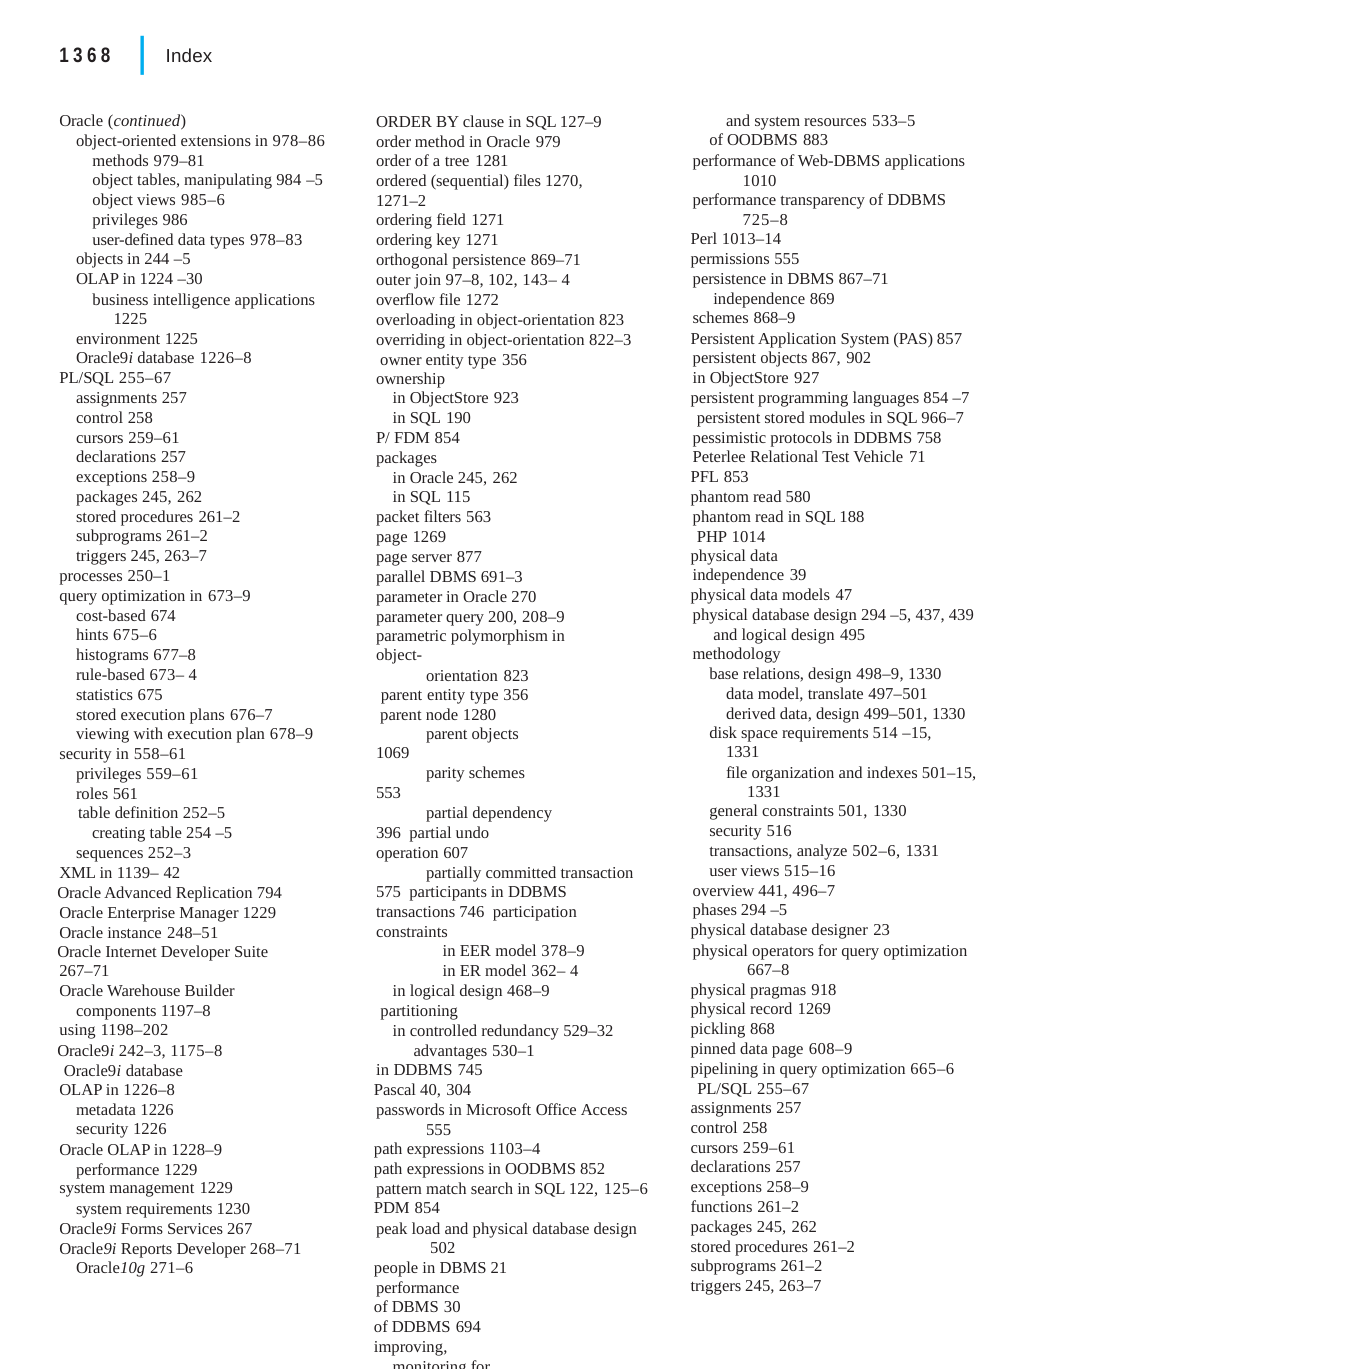

|
1368	Index
and system resources 533–5
of OODBMS 883
performance of Web-DBMS applications  1010
performance transparency of DDBMS  725–8
Perl 1013–14
permissions 555
persistence in DBMS 867–71  independence 869
schemes 868–9
Persistent Application System (PAS) 857  persistent objects 867, 902
in ObjectStore 927
persistent programming languages 854 –7  persistent stored modules in SQL 966–7  pessimistic protocols in DDBMS 758  Peterlee Relational Test Vehicle 71
PFL 853
phantom read 580  phantom read in SQL 188  PHP 1014
physical data independence 39
physical data models 47
physical database design 294 –5, 437, 439  and logical design 495
methodology
base relations, design 498–9, 1330  data model, translate 497–501  derived data, design 499–501, 1330
disk space requirements 514 –15, 1331
file organization and indexes 501–15,  1331
general constraints 501, 1330
security 516
transactions, analyze 502–6, 1331
user views 515–16
overview 441, 496–7
phases 294 –5
physical database designer 23
physical operators for query optimization  667–8
physical pragmas 918
physical record 1269
pickling 868
pinned data page 608–9
pipelining in query optimization 665–6  PL/SQL 255–67
assignments 257
control 258
cursors 259–61
declarations 257
exceptions 258–9
functions 261–2
packages 245, 262
stored procedures 261–2
subprograms 261–2
triggers 245, 263–7
Oracle (continued)
object-oriented extensions in 978–86
methods 979–81
object tables, manipulating 984 –5
object views 985–6
privileges 986
user-defined data types 978–83
objects in 244 –5
OLAP in 1224 –30
business intelligence applications  1225
environment 1225
Oracle9i database 1226–8
PL/SQL 255–67
assignments 257
control 258
cursors 259–61
declarations 257
exceptions 258–9
packages 245, 262
stored procedures 261–2
subprograms 261–2
triggers 245, 263–7
processes 250–1
query optimization in 673–9
cost-based 674
hints 675–6
histograms 677–8
rule-based 673– 4
statistics 675
stored execution plans 676–7
viewing with execution plan 678–9
security in 558–61
privileges 559–61
roles 561
table definition 252–5
creating table 254 –5
sequences 252–3
XML in 1139– 42
Oracle Advanced Replication 794  Oracle Enterprise Manager 1229  Oracle instance 248–51
Oracle Internet Developer Suite 267–71
Oracle Warehouse Builder  components 1197–8
using 1198–202
Oracle9i 242–3, 1175–8  Oracle9i database
OLAP in 1226–8
metadata 1226
security 1226
Oracle OLAP in 1228–9  performance 1229
system management 1229
system requirements 1230  Oracle9i Forms Services 267  Oracle9i Reports Developer 268–71
Oracle10g 271–6
ORDER BY clause in SQL 127–9  order method in Oracle 979
order of a tree 1281
ordered (sequential) files 1270, 1271–2
ordering field 1271
ordering key 1271
orthogonal persistence 869–71
outer join 97–8, 102, 143– 4
overflow file 1272
overloading in object-orientation 823  overriding in object-orientation 822–3  owner entity type 356
ownership
in ObjectStore 923
in SQL 190
P/ FDM 854
packages
in Oracle 245, 262
in SQL 115
packet filters 563
page 1269
page server 877
parallel DBMS 691–3  parameter in Oracle 270  parameter query 200, 208–9
parametric polymorphism in object-
orientation 823  parent entity type 356  parent node 1280
parent objects 1069
parity schemes 553
partial dependency 396  partial undo operation 607
partially committed transaction 575  participants in DDBMS transactions 746  participation constraints
in EER model 378–9
in ER model 362– 4
in logical design 468–9  partitioning
in controlled redundancy 529–32  advantages 530–1
in DDBMS 745
Pascal 40, 304
passwords in Microsoft Office Access  555
path expressions 1103–4
path expressions in OODBMS 852  pattern match search in SQL 122, 125–6
PDM 854
peak load and physical database design  502
people in DBMS 21  performance
of DBMS 30
of DDBMS 694
improving, monitoring for 532–6